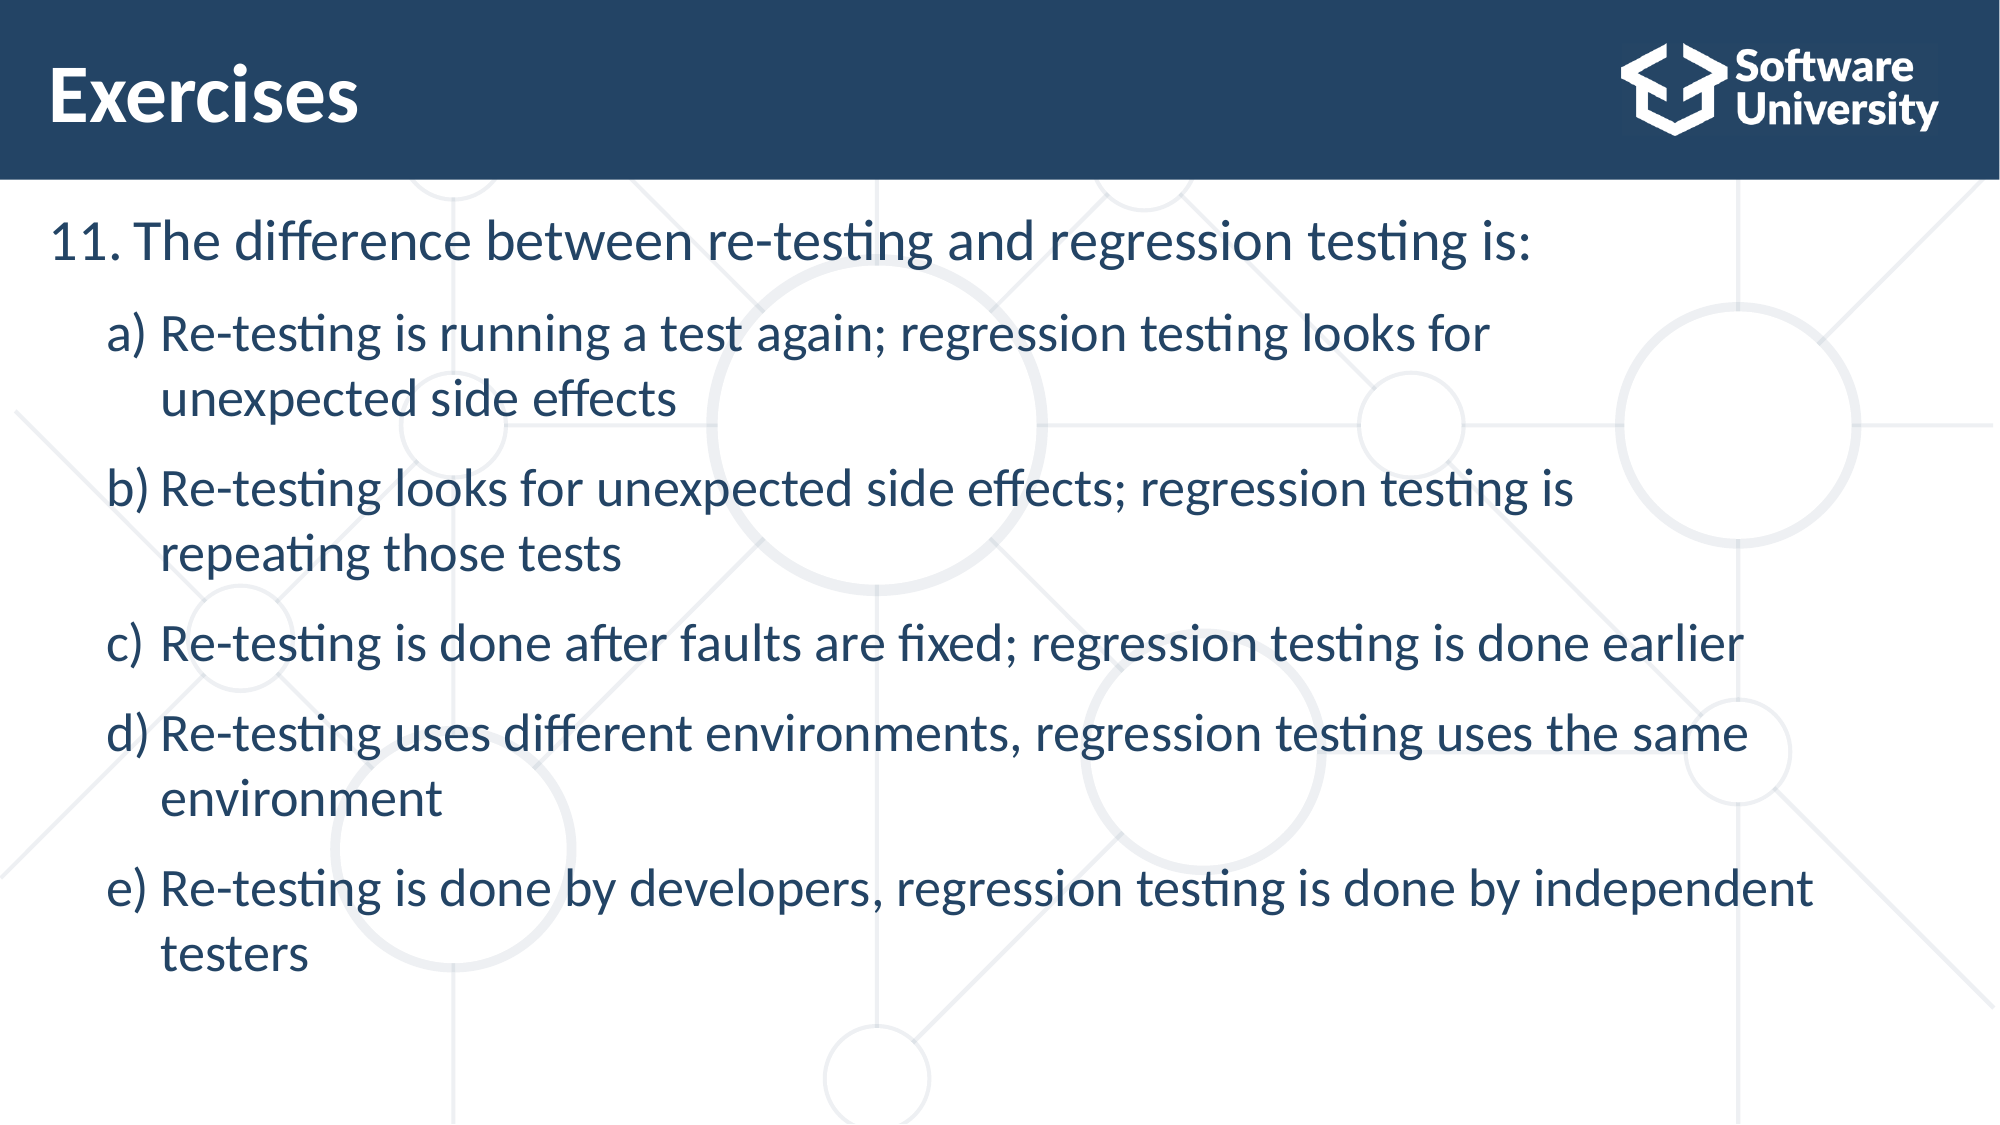

The difference between re-testing and regression testing is:
Re-testing is running a test again; regression testing looks for
unexpected side effects
Re-testing looks for unexpected side effects; regression testing is
repeating those tests
Re-testing is done after faults are fixed; regression testing is done earlier
Re-testing uses different environments, regression testing uses the same
environment
Re-testing is done by developers, regression testing is done by independent
testers
# Exercises